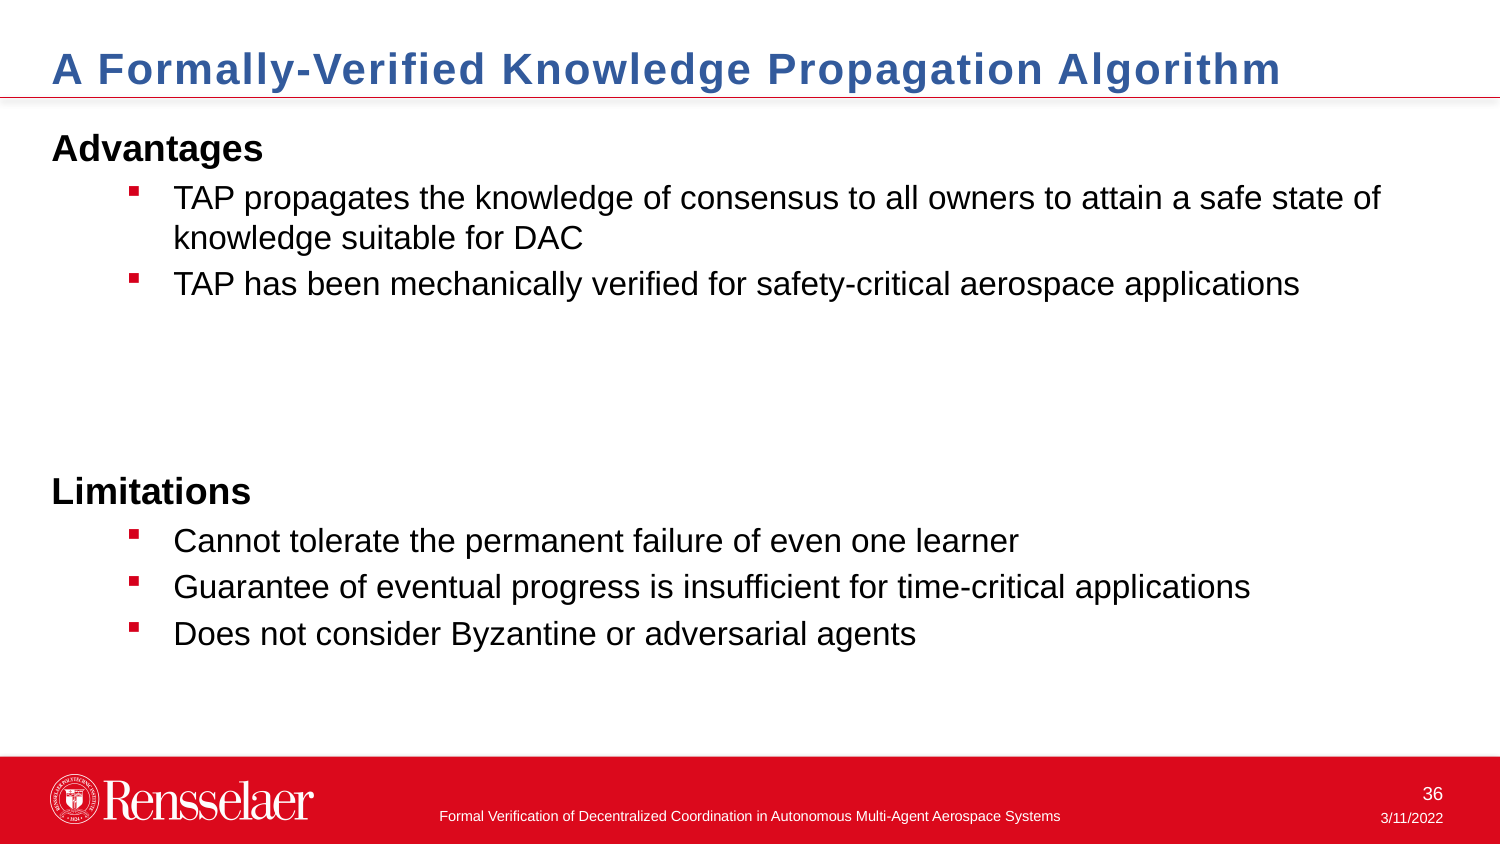

A Formally-Verified Knowledge Propagation Algorithm
Advantages
TAP propagates the knowledge of consensus to all owners to attain a safe state of knowledge suitable for DAC
TAP has been mechanically verified for safety-critical aerospace applications

Limitations
Cannot tolerate the permanent failure of even one learner
Guarantee of eventual progress is insufficient for time-critical applications
Does not consider Byzantine or adversarial agents